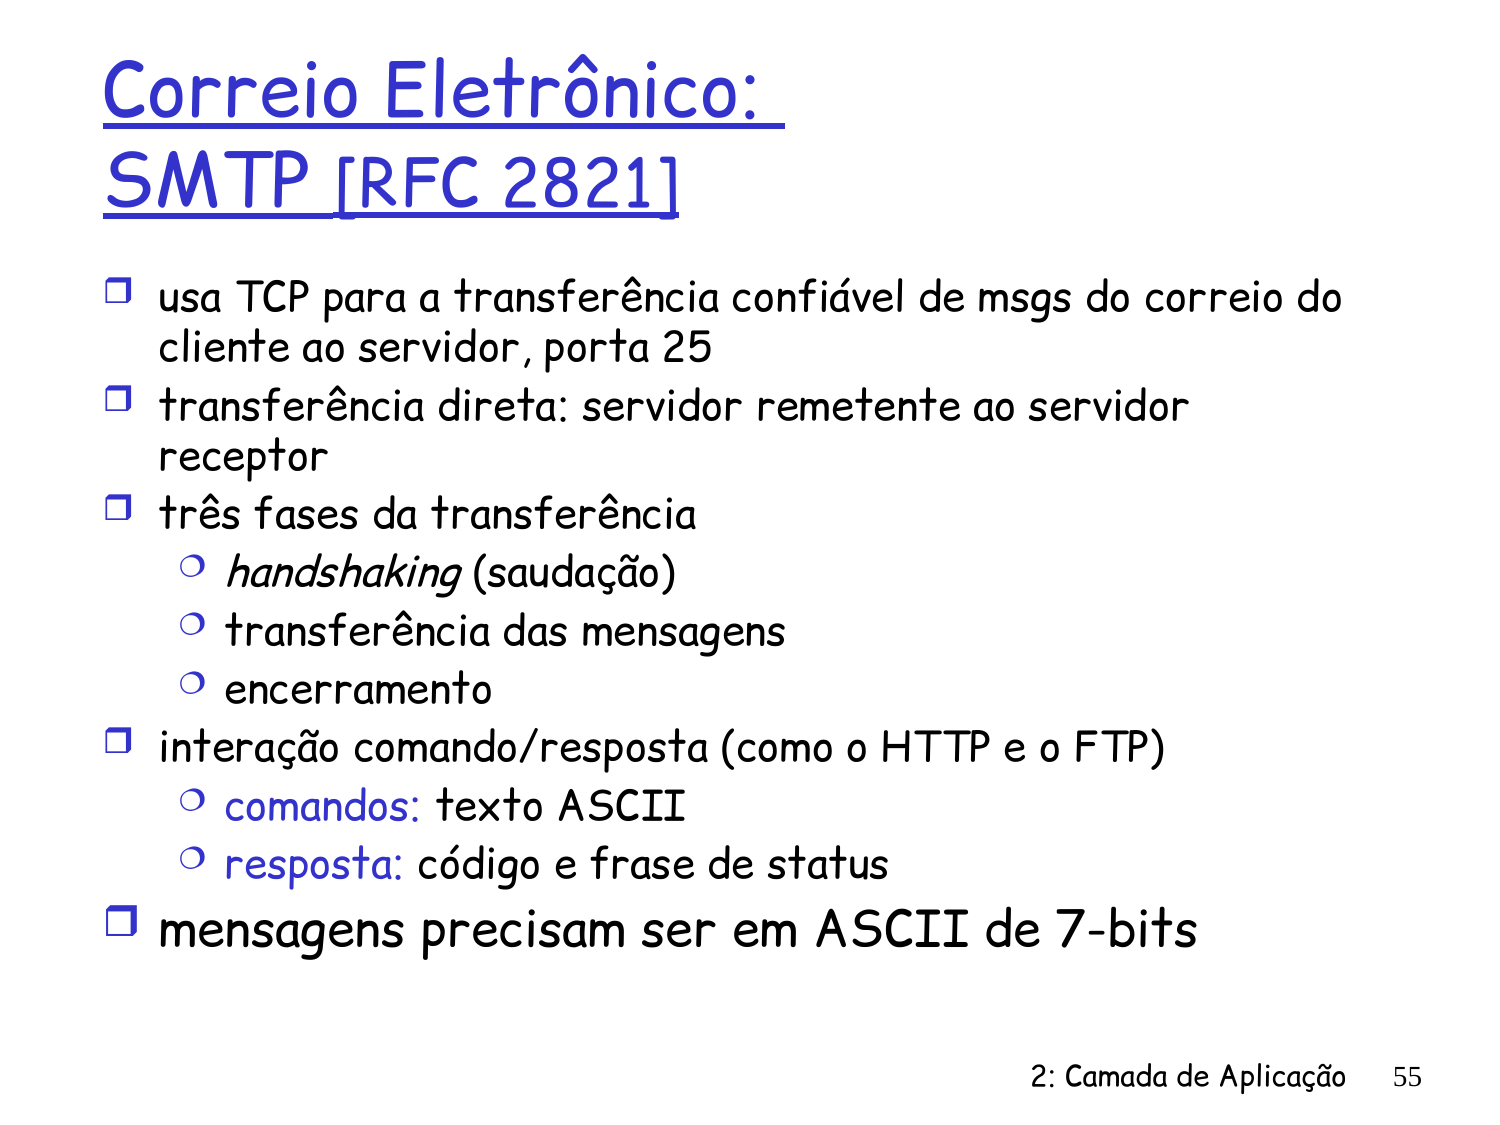

# Correio Eletrônico: SMTP [RFC 2821]
usa TCP para a transferência confiável de msgs do correio do cliente ao servidor, porta 25
transferência direta: servidor remetente ao servidor receptor
três fases da transferência
handshaking (saudação)
transferência das mensagens
encerramento
interação comando/resposta (como o HTTP e o FTP)
comandos: texto ASCII
resposta: código e frase de status
mensagens precisam ser em ASCII de 7-bits

2: Camada de Aplicação
55